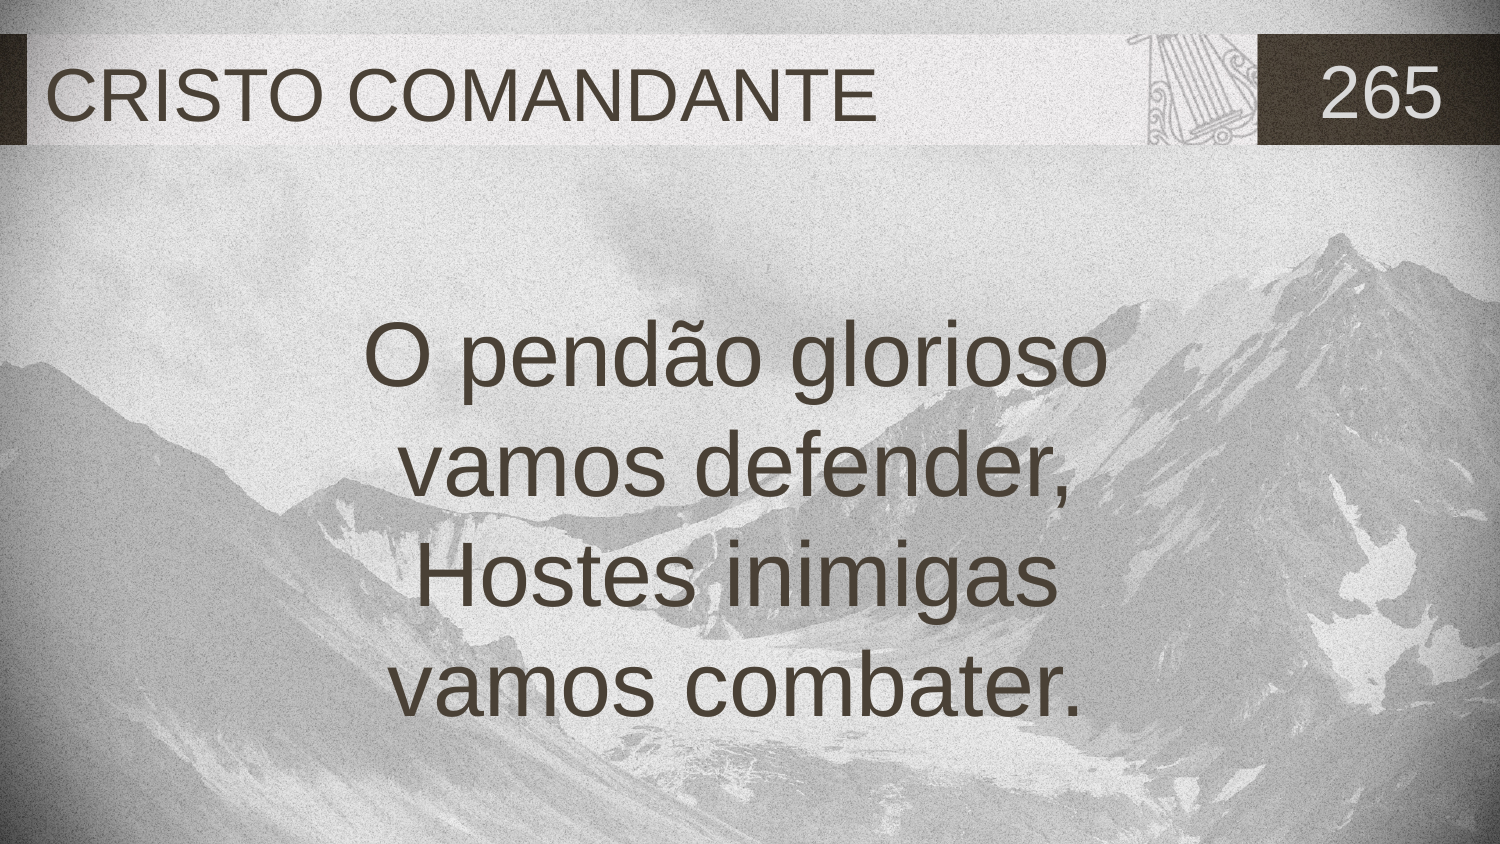

# CRISTO COMANDANTE
265
O pendão glorioso
vamos defender,
Hostes inimigas
vamos combater.